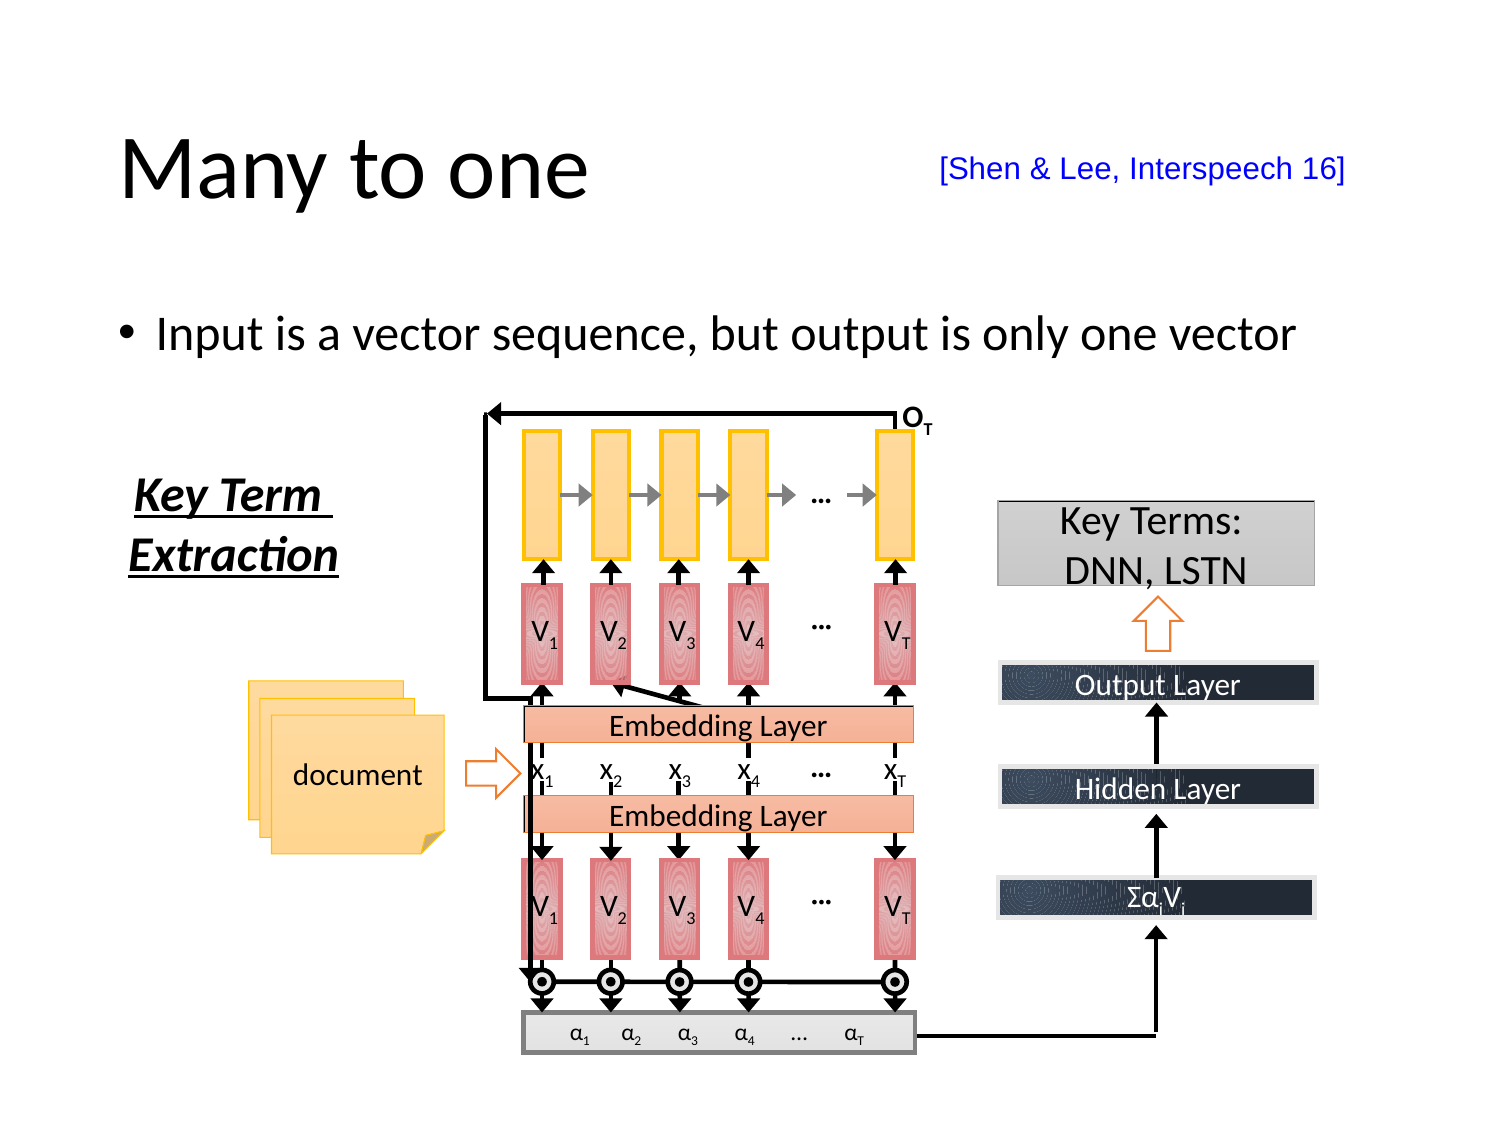

# Many to one
[Shen & Lee, Interspeech 16]
Input is a vector sequence, but output is only one vector

OT

…

Key Term
Extraction
Key Terms:
DNN, LSTN

V1
V2
V3
V4
VT
…

Output Layer
Hidden Layer

Embedding Layer
document

…
x1
x2
x3
xT
x4
Embedding Layer

V1
V2
V3
V4
VT
…
ΣαiVi

α1      α2       α3       α4       …       αT